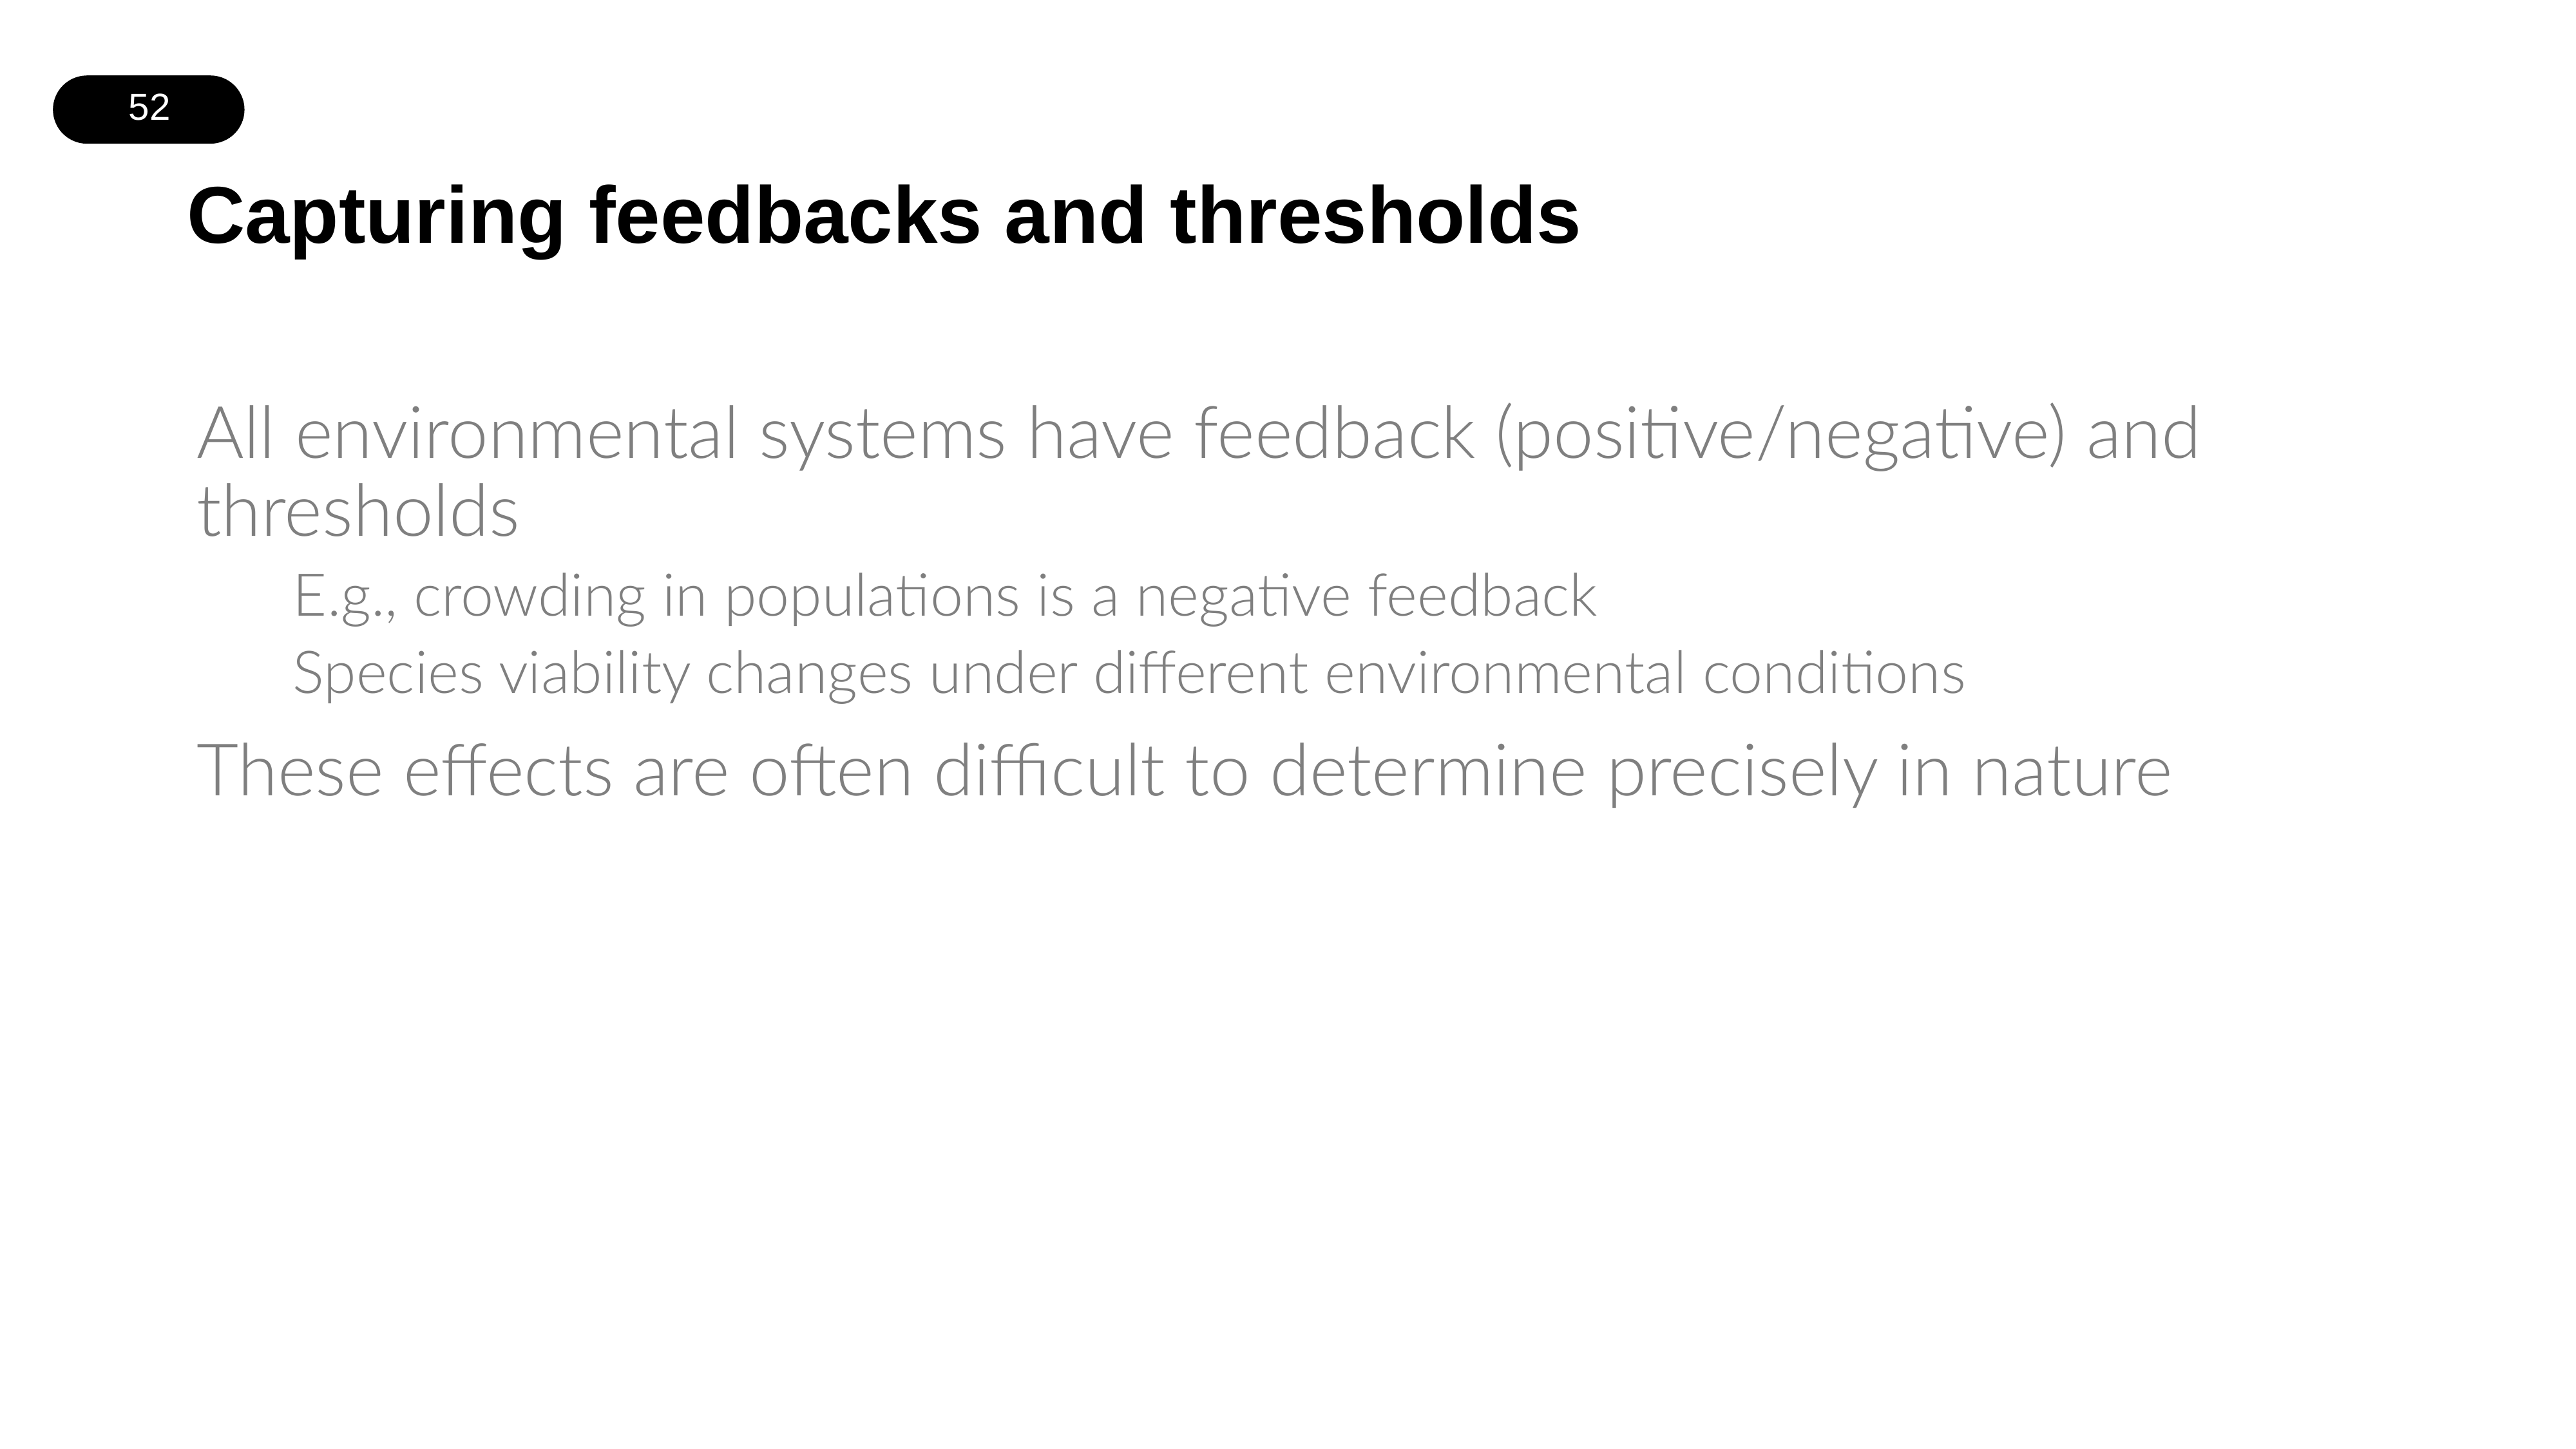

# Capturing feedbacks and thresholds
All environmental systems have feedback (positive/negative) and thresholds
E.g., crowding in populations is a negative feedback
Species viability changes under different environmental conditions
These effects are often difficult to determine precisely in nature